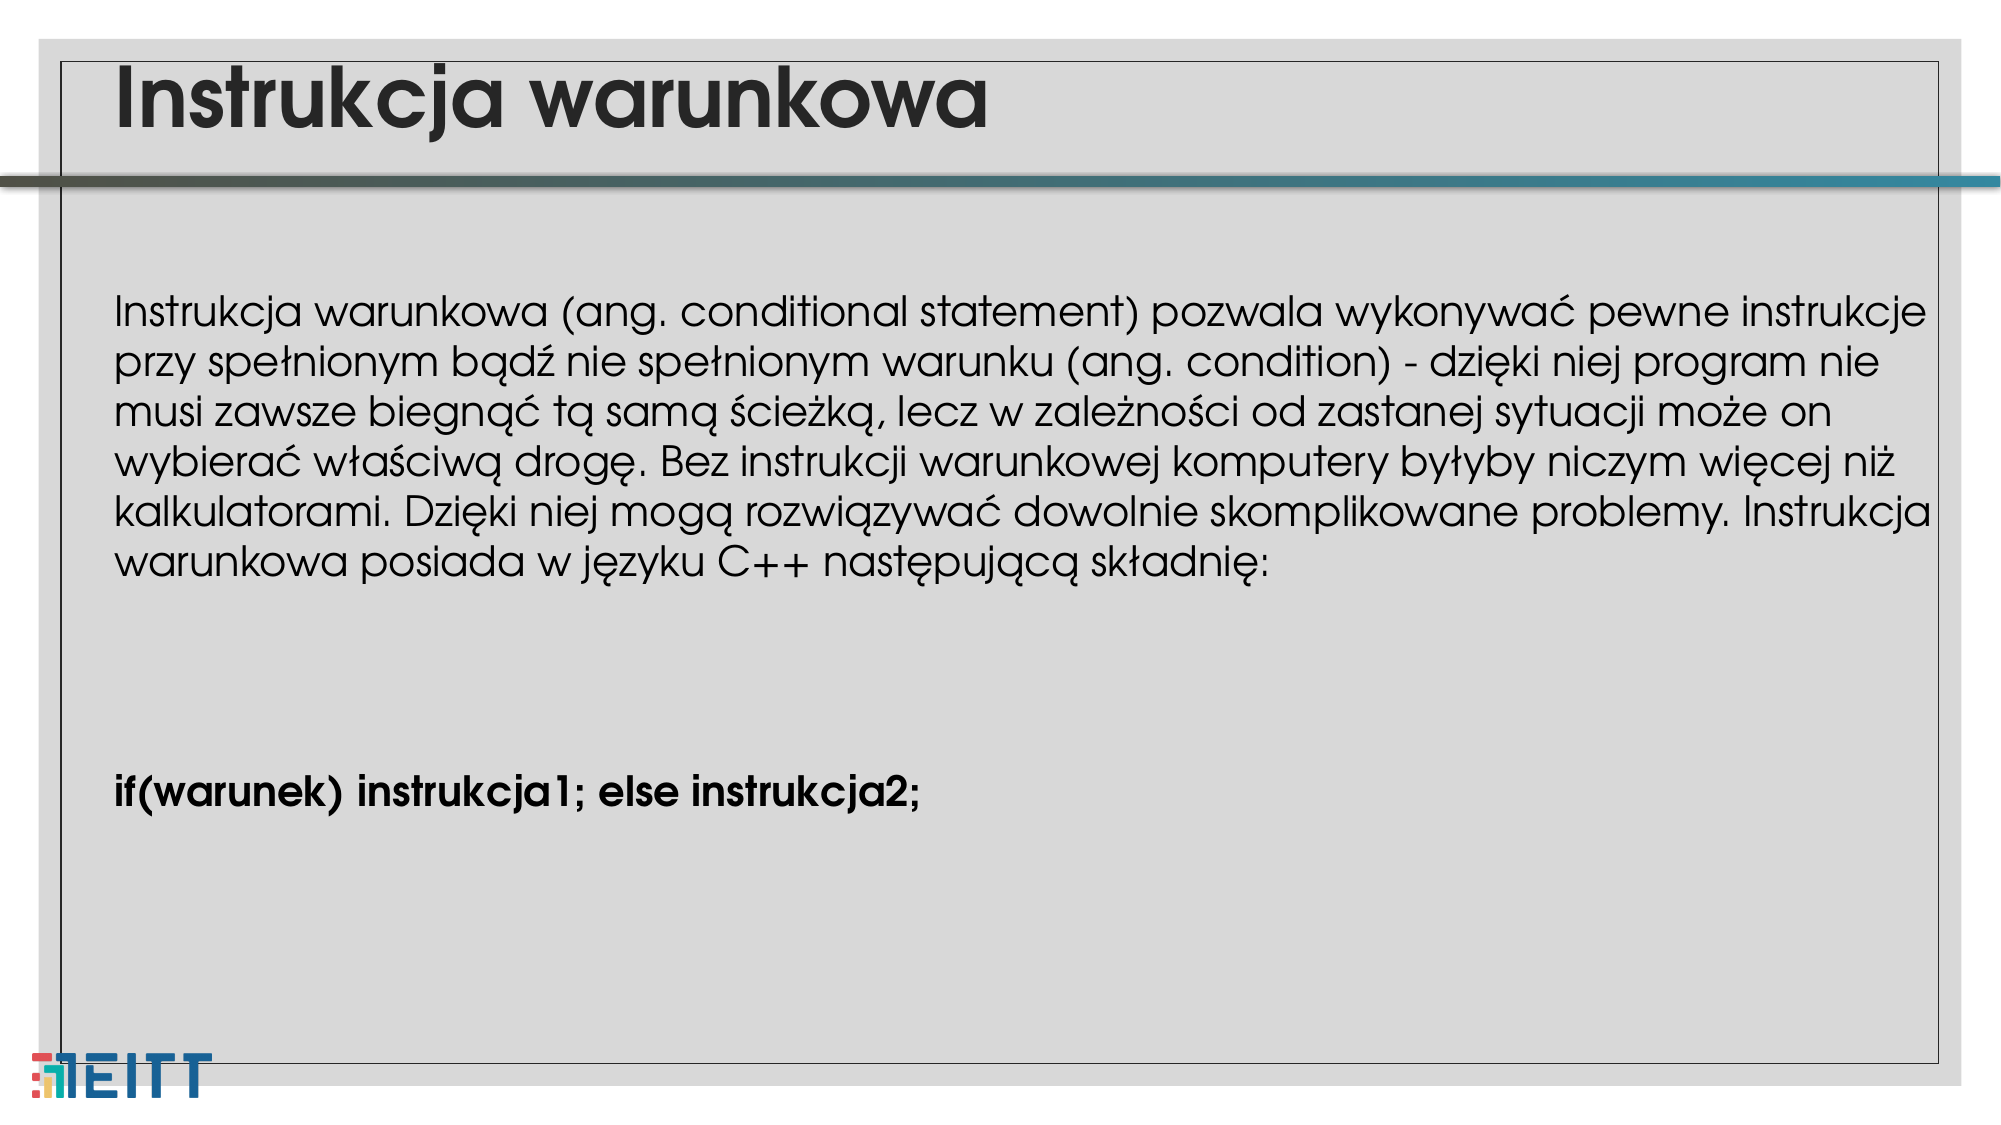

# Instrukcja warunkowa
Instrukcja warunkowa (ang. conditional statement) pozwala wykonywać pewne instrukcje przy spełnionym bądź nie spełnionym warunku (ang. condition) - dzięki niej program nie musi zawsze biegnąć tą samą ścieżką, lecz w zależności od zastanej sytuacji może on wybierać właściwą drogę. Bez instrukcji warunkowej komputery byłyby niczym więcej niż kalkulatorami. Dzięki niej mogą rozwiązywać dowolnie skomplikowane problemy. Instrukcja warunkowa posiada w języku C++ następującą składnię:

if(warunek) instrukcja1; else instrukcja2;